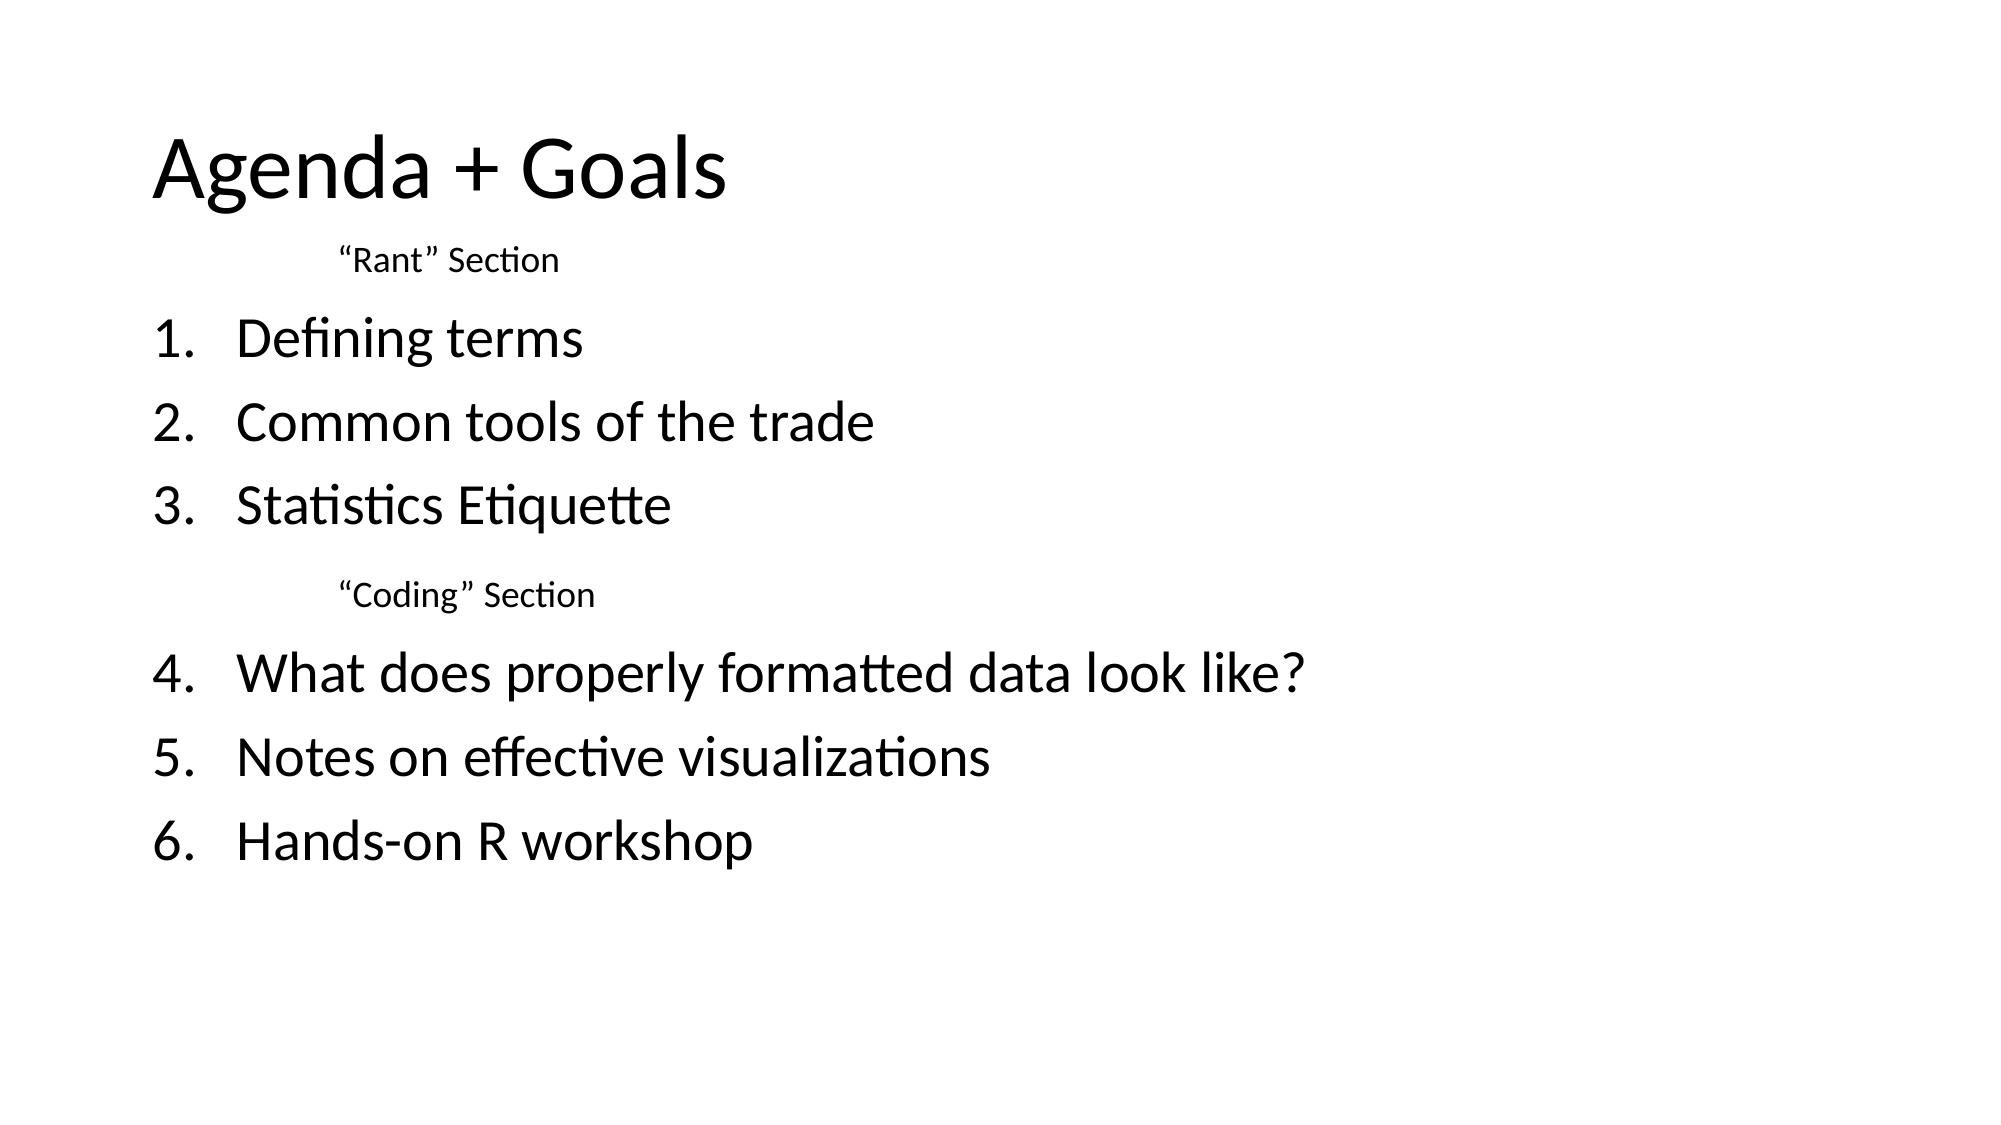

# Agenda + Goals
“Rant” Section
Defining terms
Common tools of the trade
Statistics Etiquette

What does properly formatted data look like?
Notes on effective visualizations
Hands-on R workshop

“Coding” Section